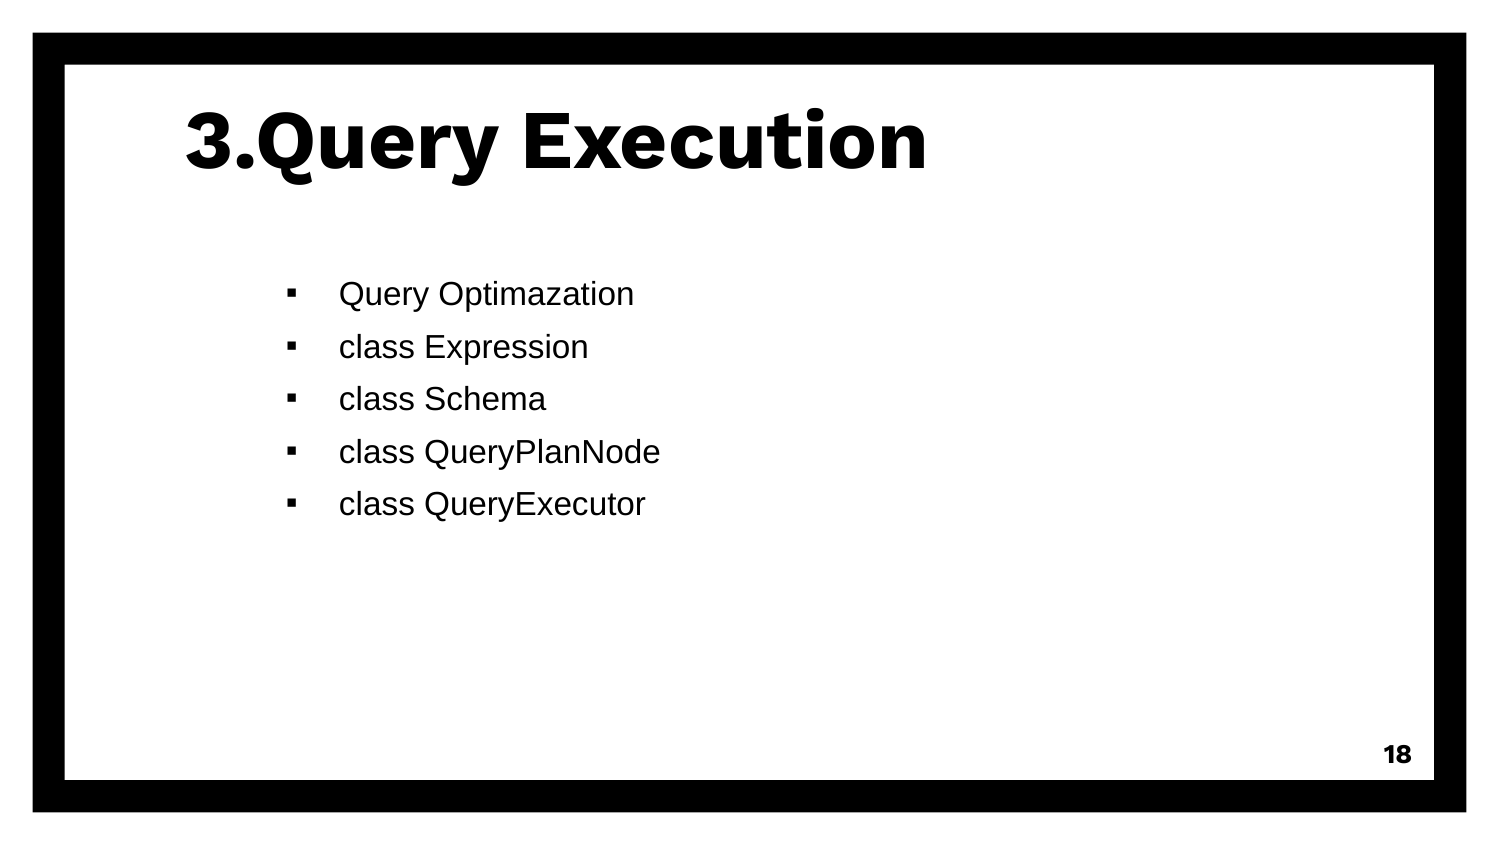

3.Query Execution
Query Optimazation
class Expression
class Schema
class QueryPlanNode
class QueryExecutor
18